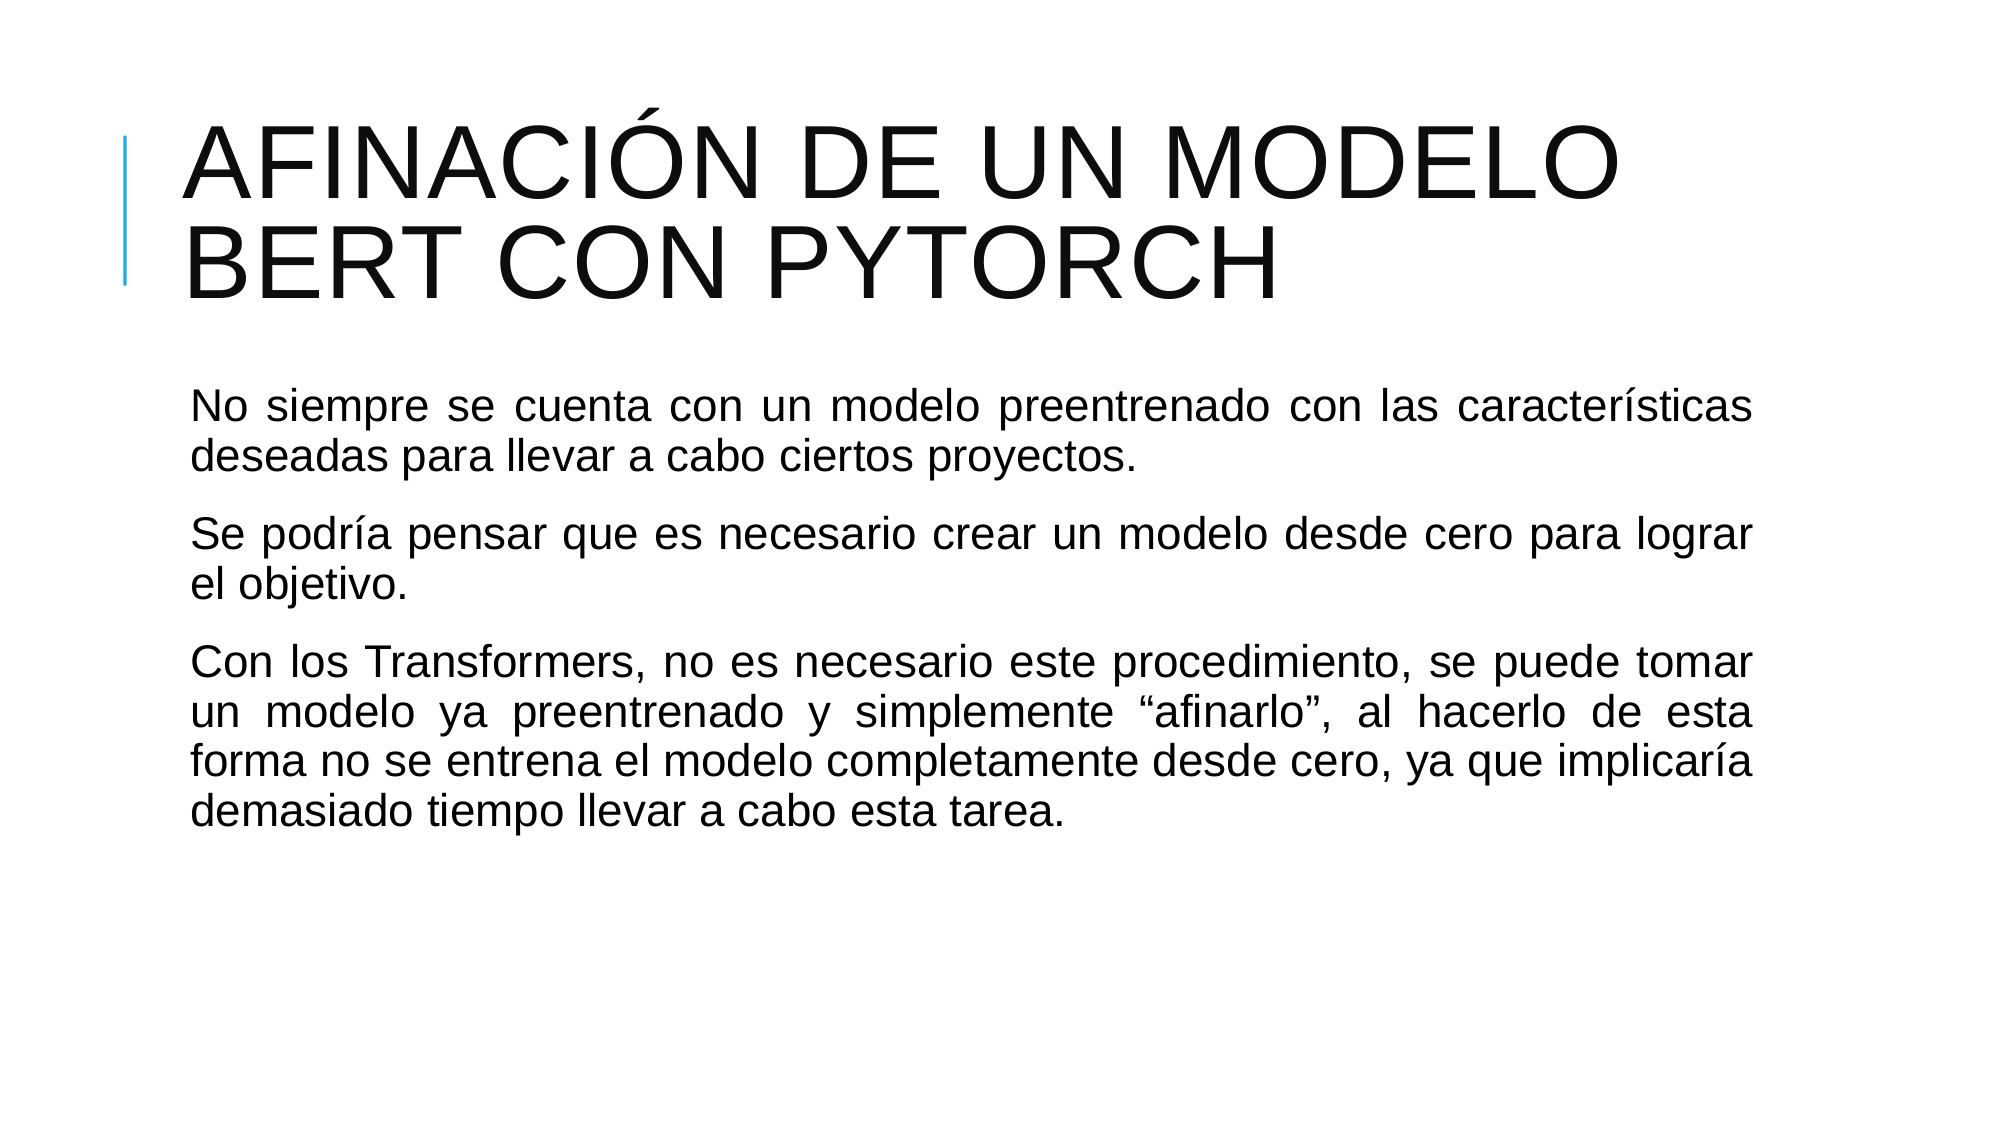

Afinación de un modelo Bert con pytorch
No siempre se cuenta con un modelo preentrenado con las características deseadas para llevar a cabo ciertos proyectos.
Se podría pensar que es necesario crear un modelo desde cero para lograr el objetivo.
Con los Transformers, no es necesario este procedimiento, se puede tomar un modelo ya preentrenado y simplemente “afinarlo”, al hacerlo de esta forma no se entrena el modelo completamente desde cero, ya que implicaría demasiado tiempo llevar a cabo esta tarea.